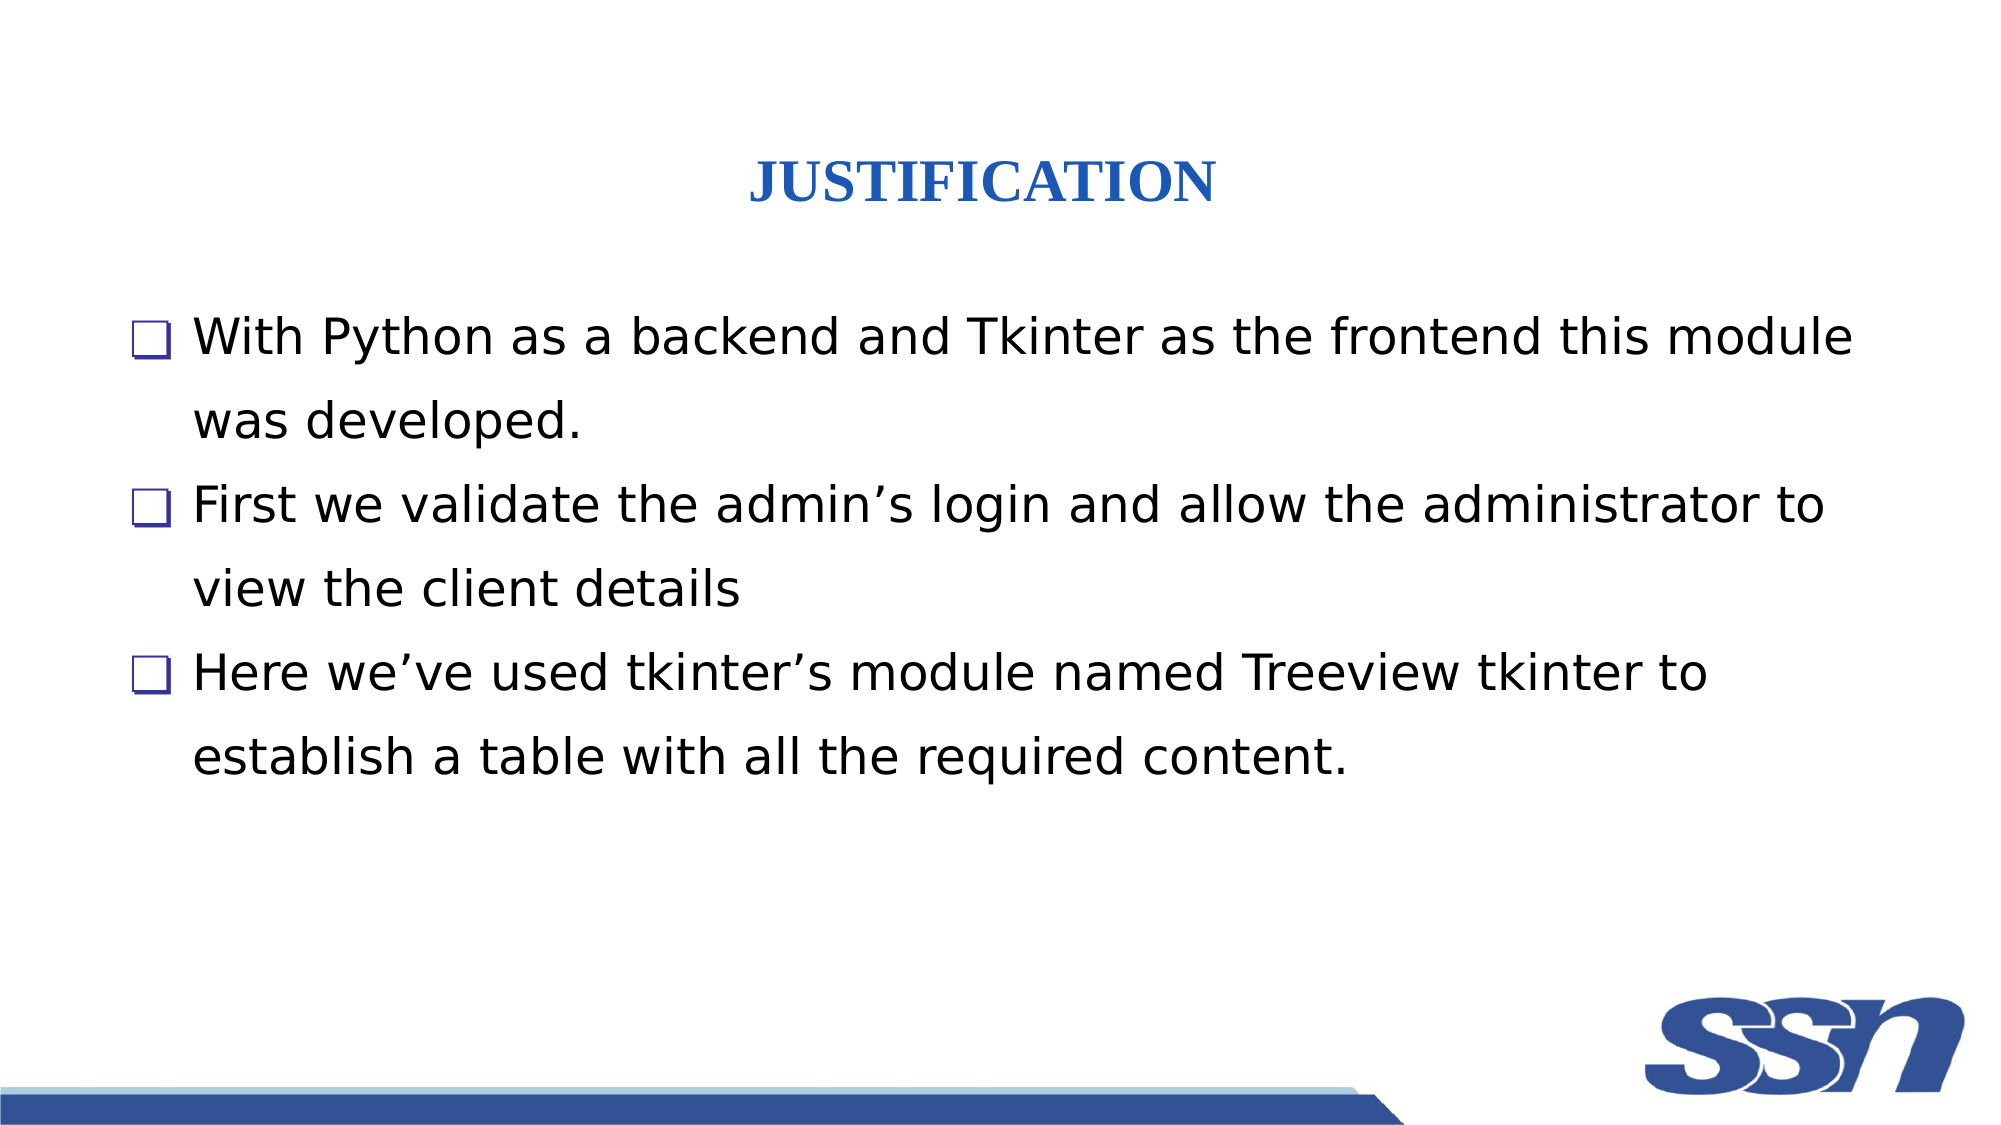

# JUSTIFICATION
With Python as a backend and Tkinter as the frontend this module was developed.
First we validate the admin’s login and allow the administrator to view the client details
Here we’ve used tkinter’s module named Treeview tkinter to establish a table with all the required content.